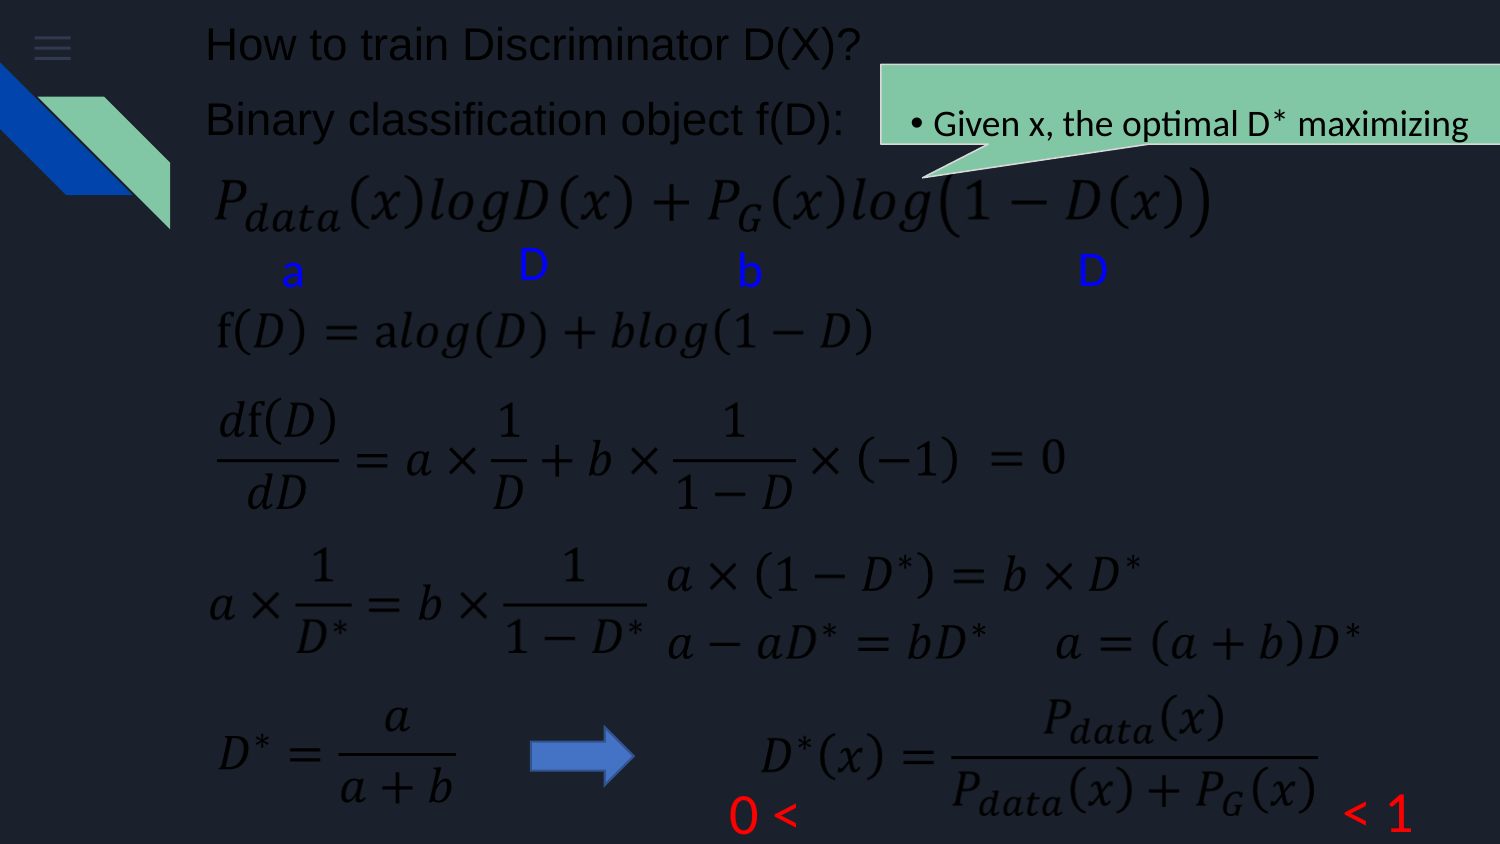

# How to train Discriminator D(X)?

Given x, the optimal D* maximizing

Binary classification object f(D):

D
D
a
b

< 1
0 <